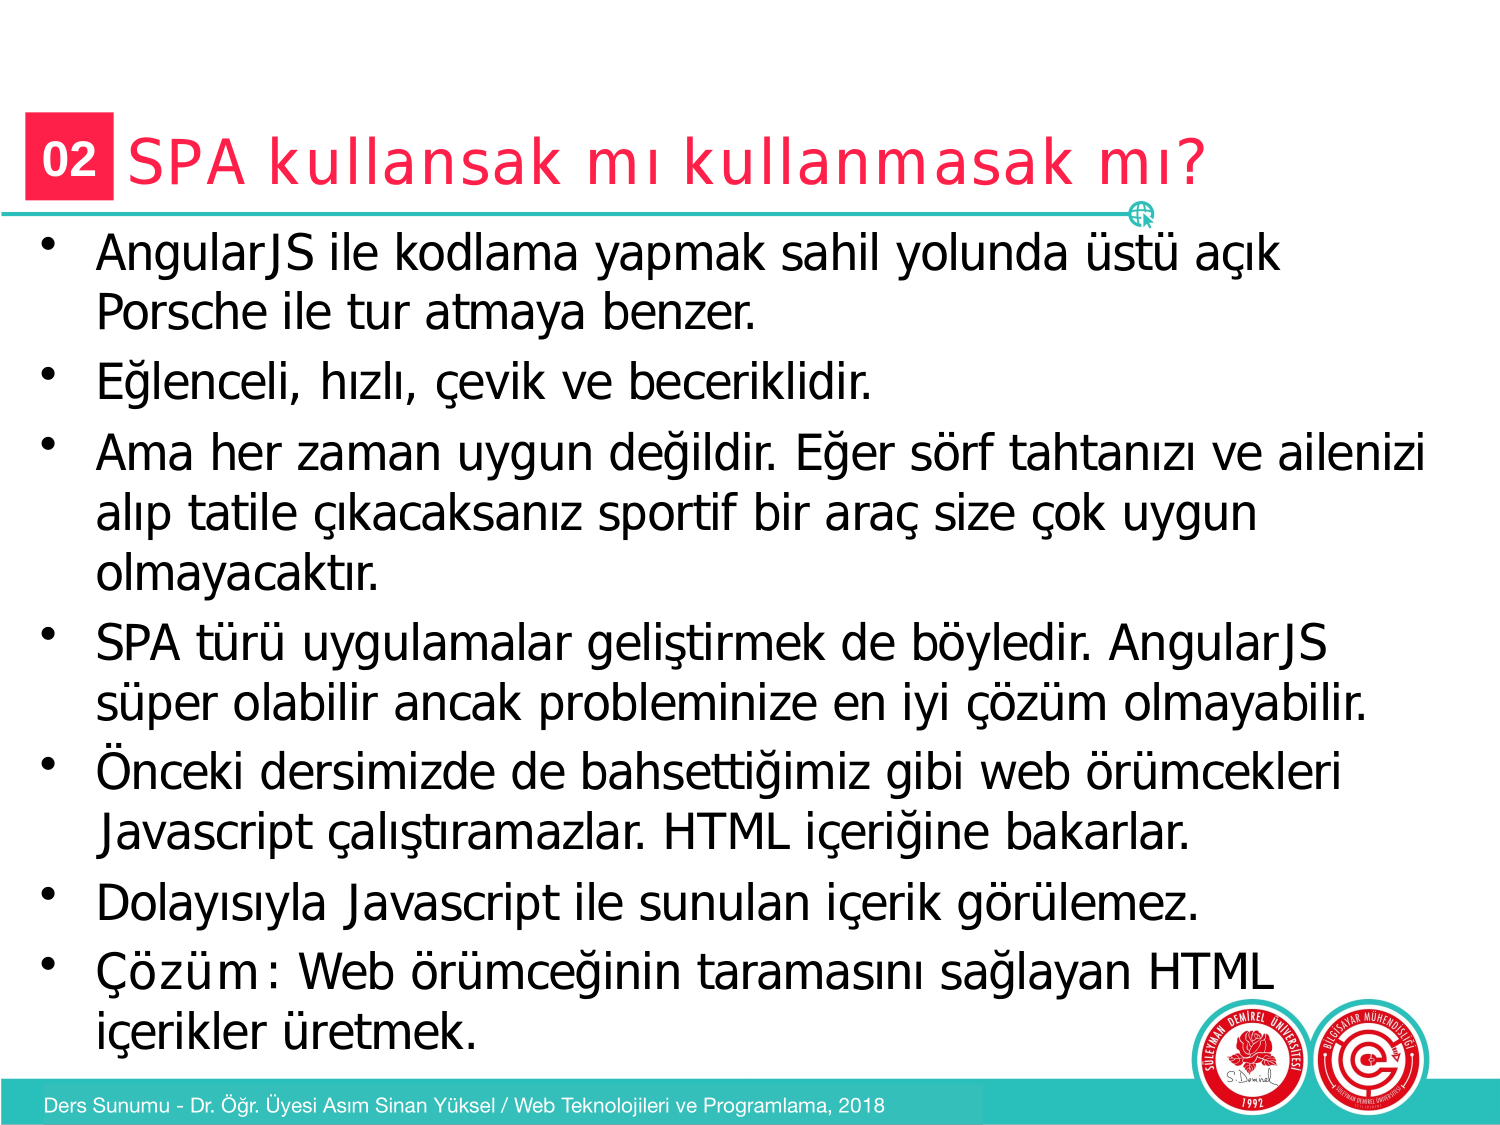

# SPA kullansak mı kullanmasak mı?
02
AngularJS ile kodlama yapmak sahil yolunda üstü açık Porsche ile tur atmaya benzer.
Eğlenceli, hızlı, çevik ve beceriklidir.
Ama her zaman uygun değildir. Eğer sörf tahtanızı ve ailenizi alıp tatile çıkacaksanız sportif bir araç size çok uygun olmayacaktır.
SPA türü uygulamalar geliştirmek de böyledir. AngularJS süper olabilir ancak probleminize en iyi çözüm olmayabilir.
Önceki dersimizde de bahsettiğimiz gibi web örümcekleri Javascript çalıştıramazlar. HTML içeriğine bakarlar.
Dolayısıyla Javascript ile sunulan içerik görülemez.
Çözüm: Web örümceğinin taramasını sağlayan HTML içerikler üretmek.